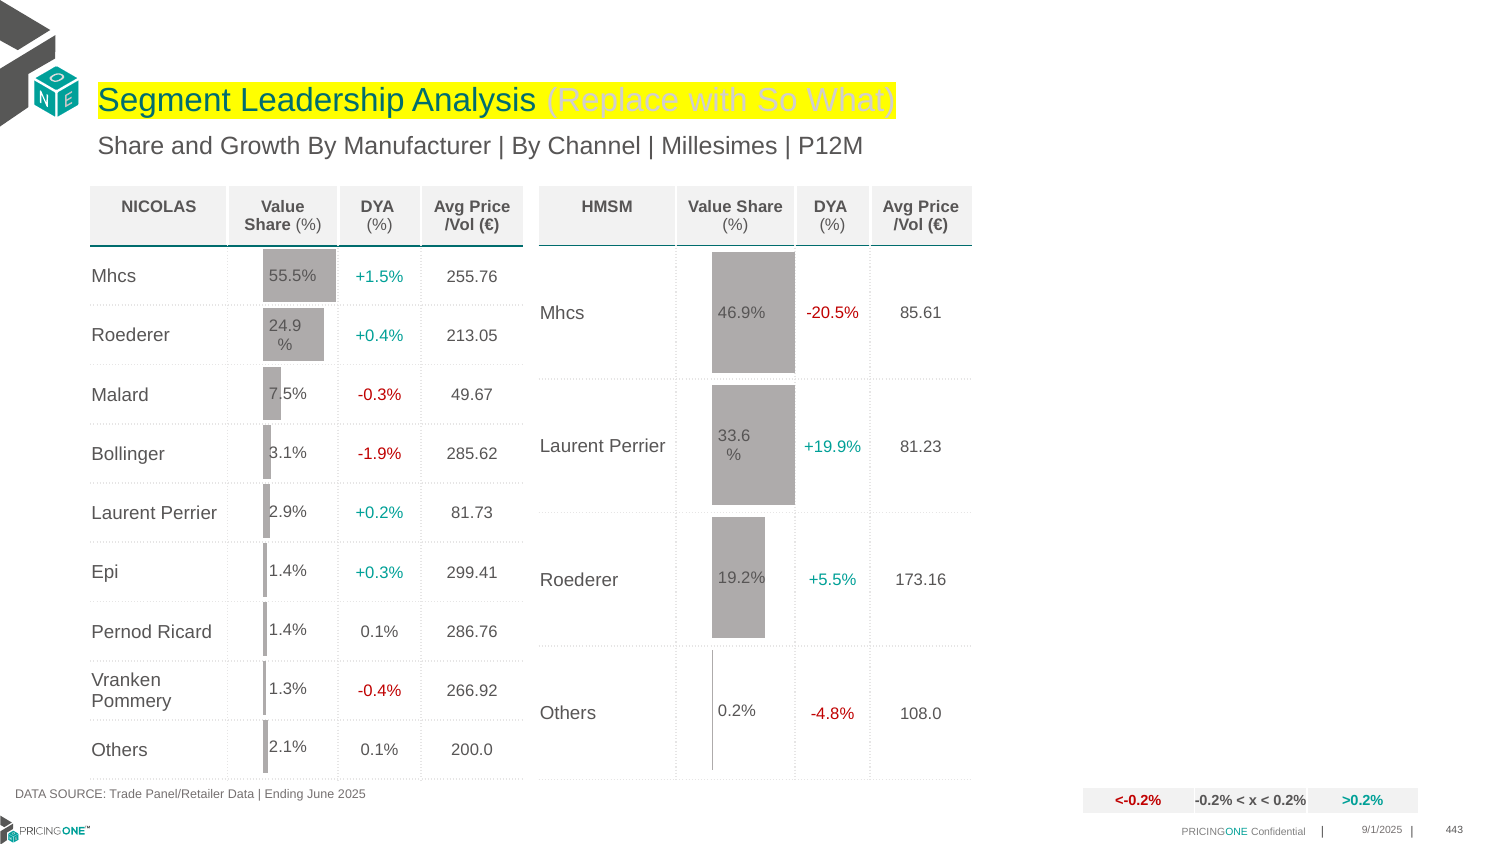

# Segment Leadership Analysis (Replace with So What)
Share and Growth By Manufacturer | By Channel | Millesimes | P12M
| NICOLAS | Value Share (%) | DYA (%) | Avg Price /Vol (€) |
| --- | --- | --- | --- |
| Mhcs |  | +1.5% | 255.76 |
| Roederer |  | +0.4% | 213.05 |
| Malard |  | -0.3% | 49.67 |
| Bollinger |  | -1.9% | 285.62 |
| Laurent Perrier |  | +0.2% | 81.73 |
| Epi |  | +0.3% | 299.41 |
| Pernod Ricard |  | 0.1% | 286.76 |
| Vranken Pommery |  | -0.4% | 266.92 |
| Others |  | 0.1% | 200.0 |
| HMSM | Value Share (%) | DYA (%) | Avg Price /Vol (€) |
| --- | --- | --- | --- |
| Mhcs |  | -20.5% | 85.61 |
| Laurent Perrier |  | +19.9% | 81.23 |
| Roederer |  | +5.5% | 173.16 |
| Others |  | -4.8% | 108.0 |

### Chart

| Category | Millesimes | HMSM |
|---|---|
|  | 0.46921372689298657 |

### Chart

| Category | Millesimes | NICOLAS |
|---|---|
|  | 0.5554848992905411 |
DATA SOURCE: Trade Panel/Retailer Data | Ending June 2025
| <-0.2% | -0.2% < x < 0.2% | >0.2% |
| --- | --- | --- |

9/1/2025
443